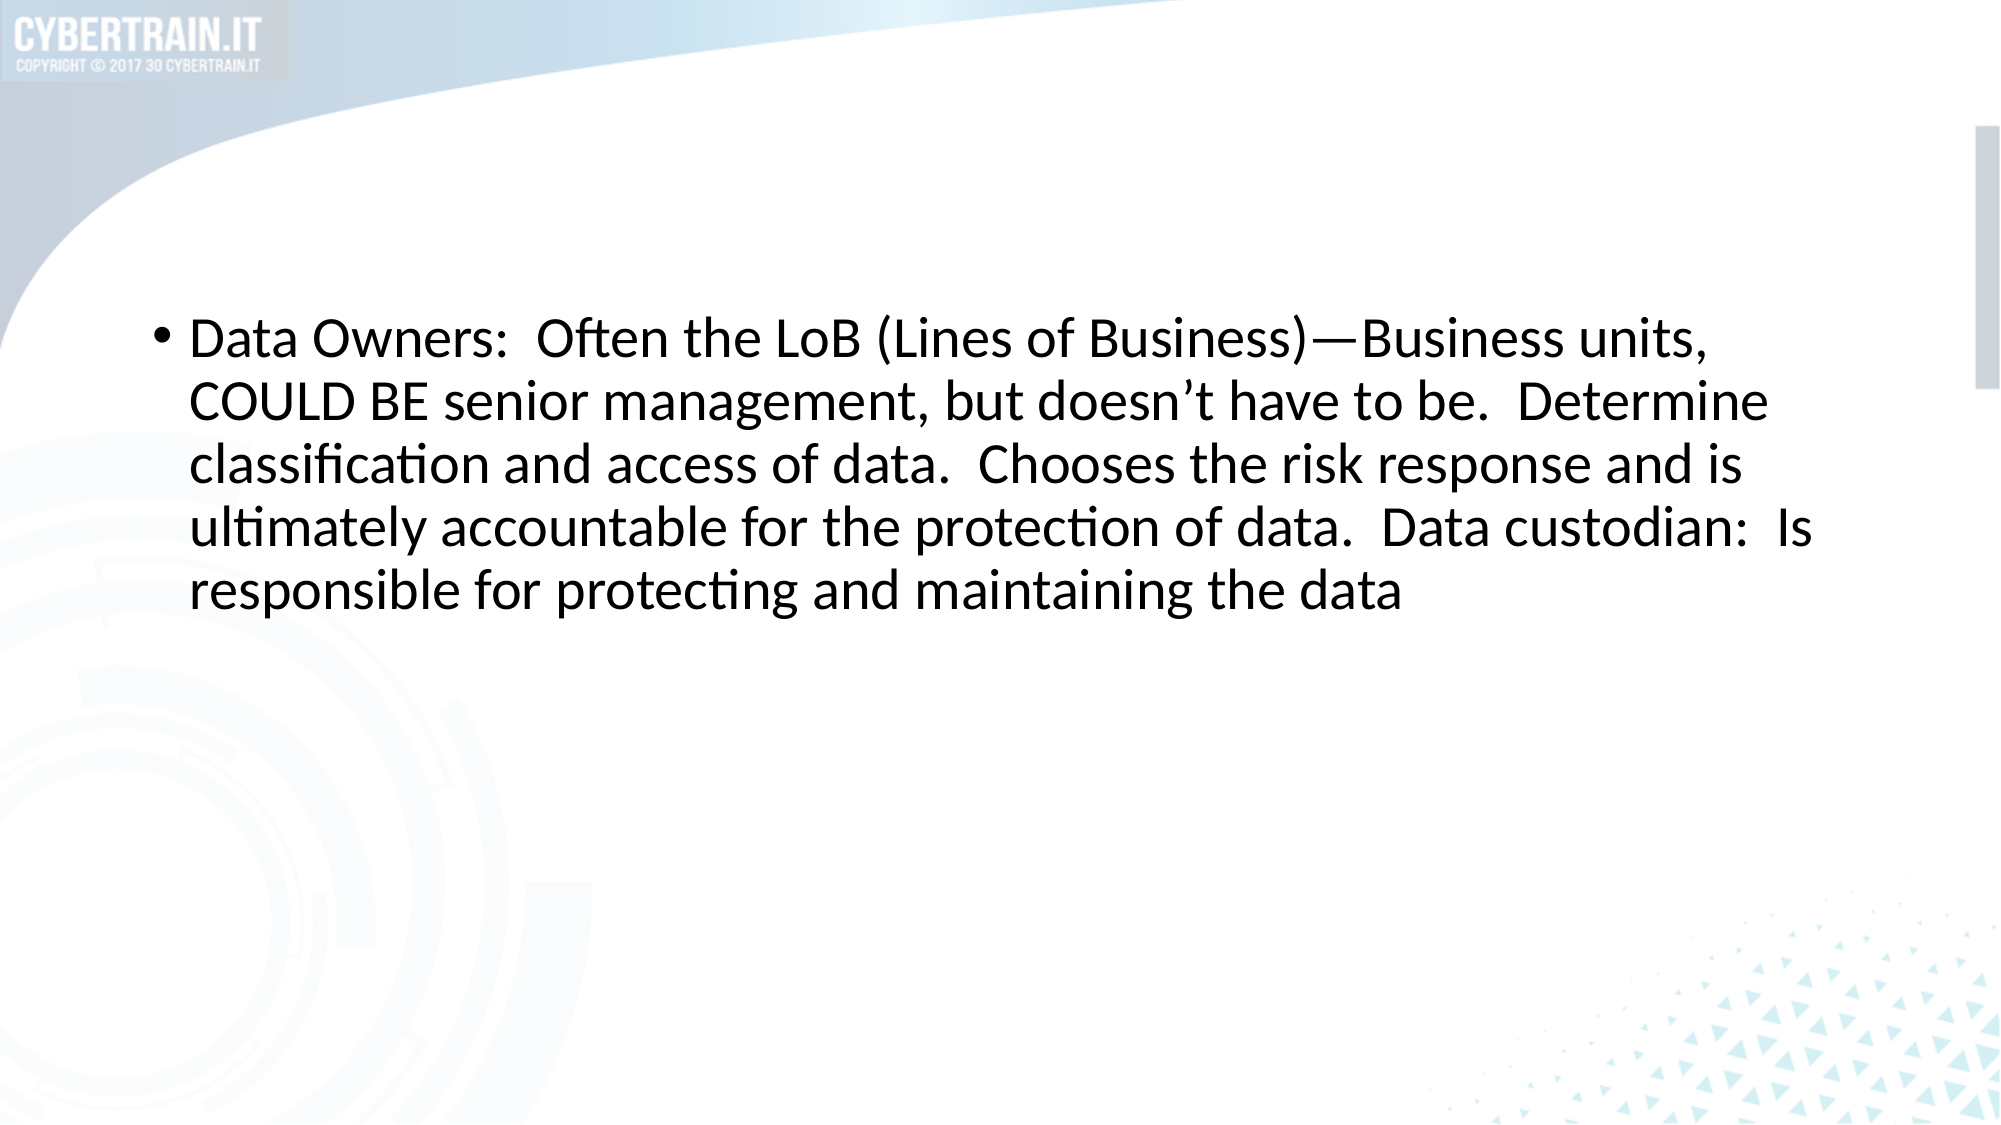

#
Data Owners:  Often the LoB (Lines of Business)—Business units, COULD BE senior management, but doesn’t have to be.  Determine classification and access of data.  Chooses the risk response and is ultimately accountable for the protection of data.  Data custodian:  Is responsible for protecting and maintaining the data